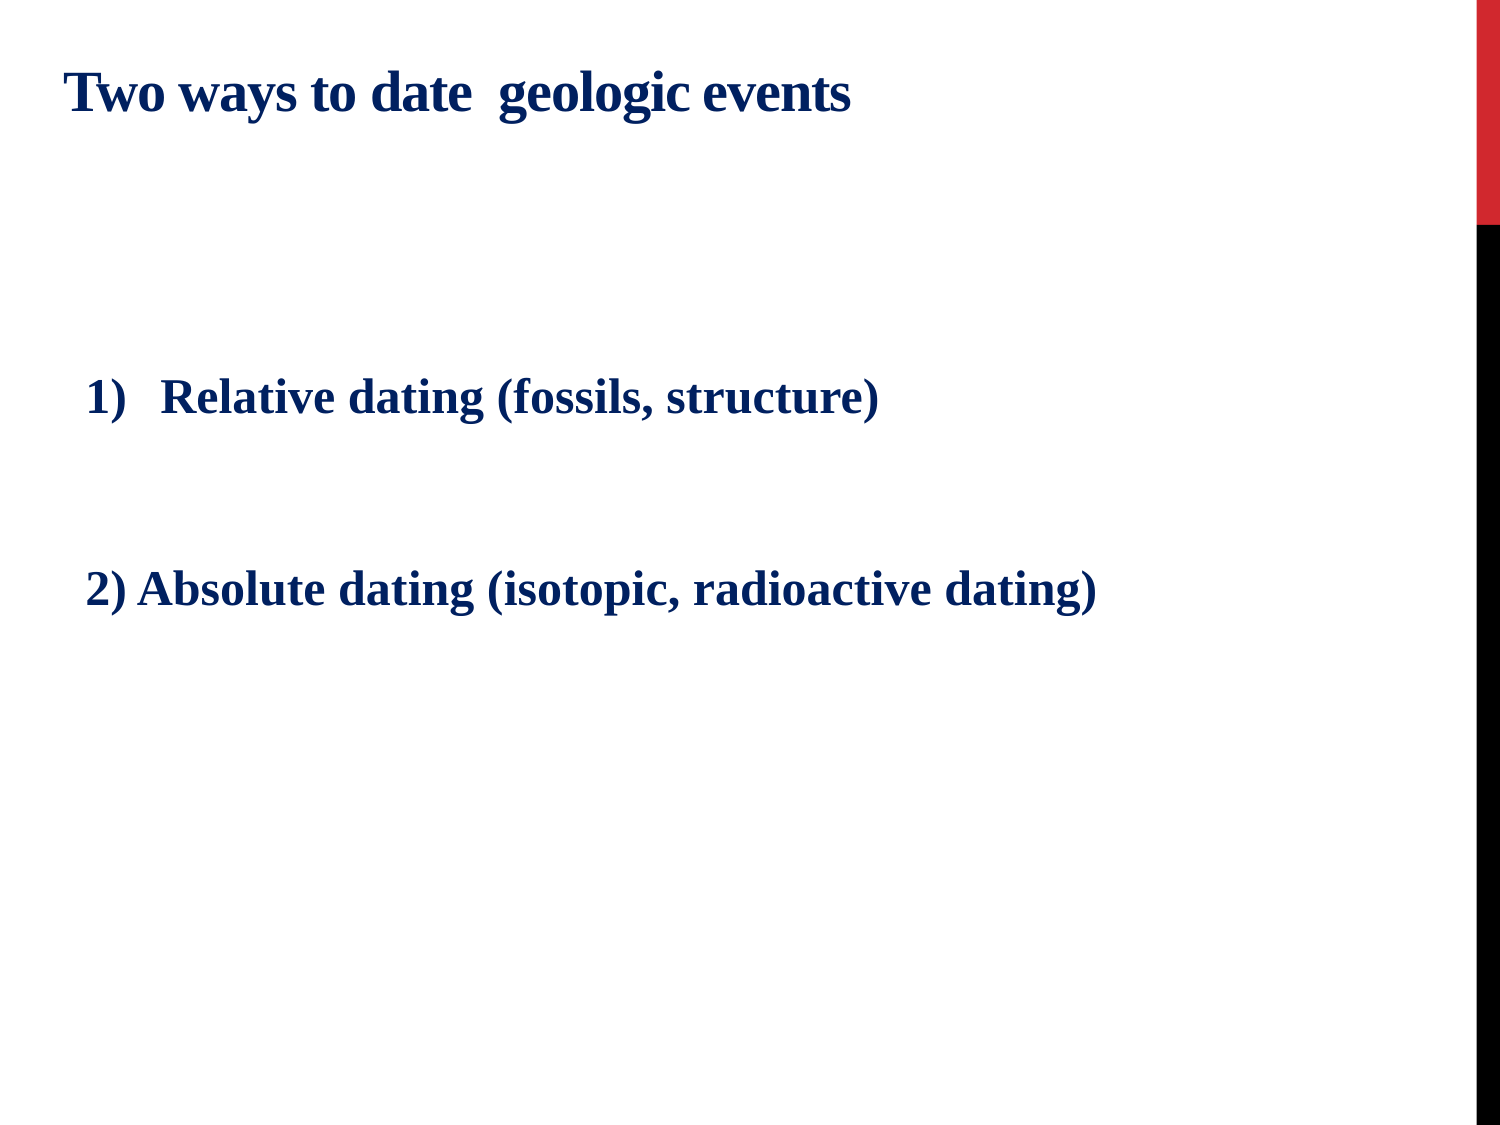

# Two ways to date  geologic events
Relative dating (fossils, structure)

2) Absolute dating (isotopic, radioactive dating)